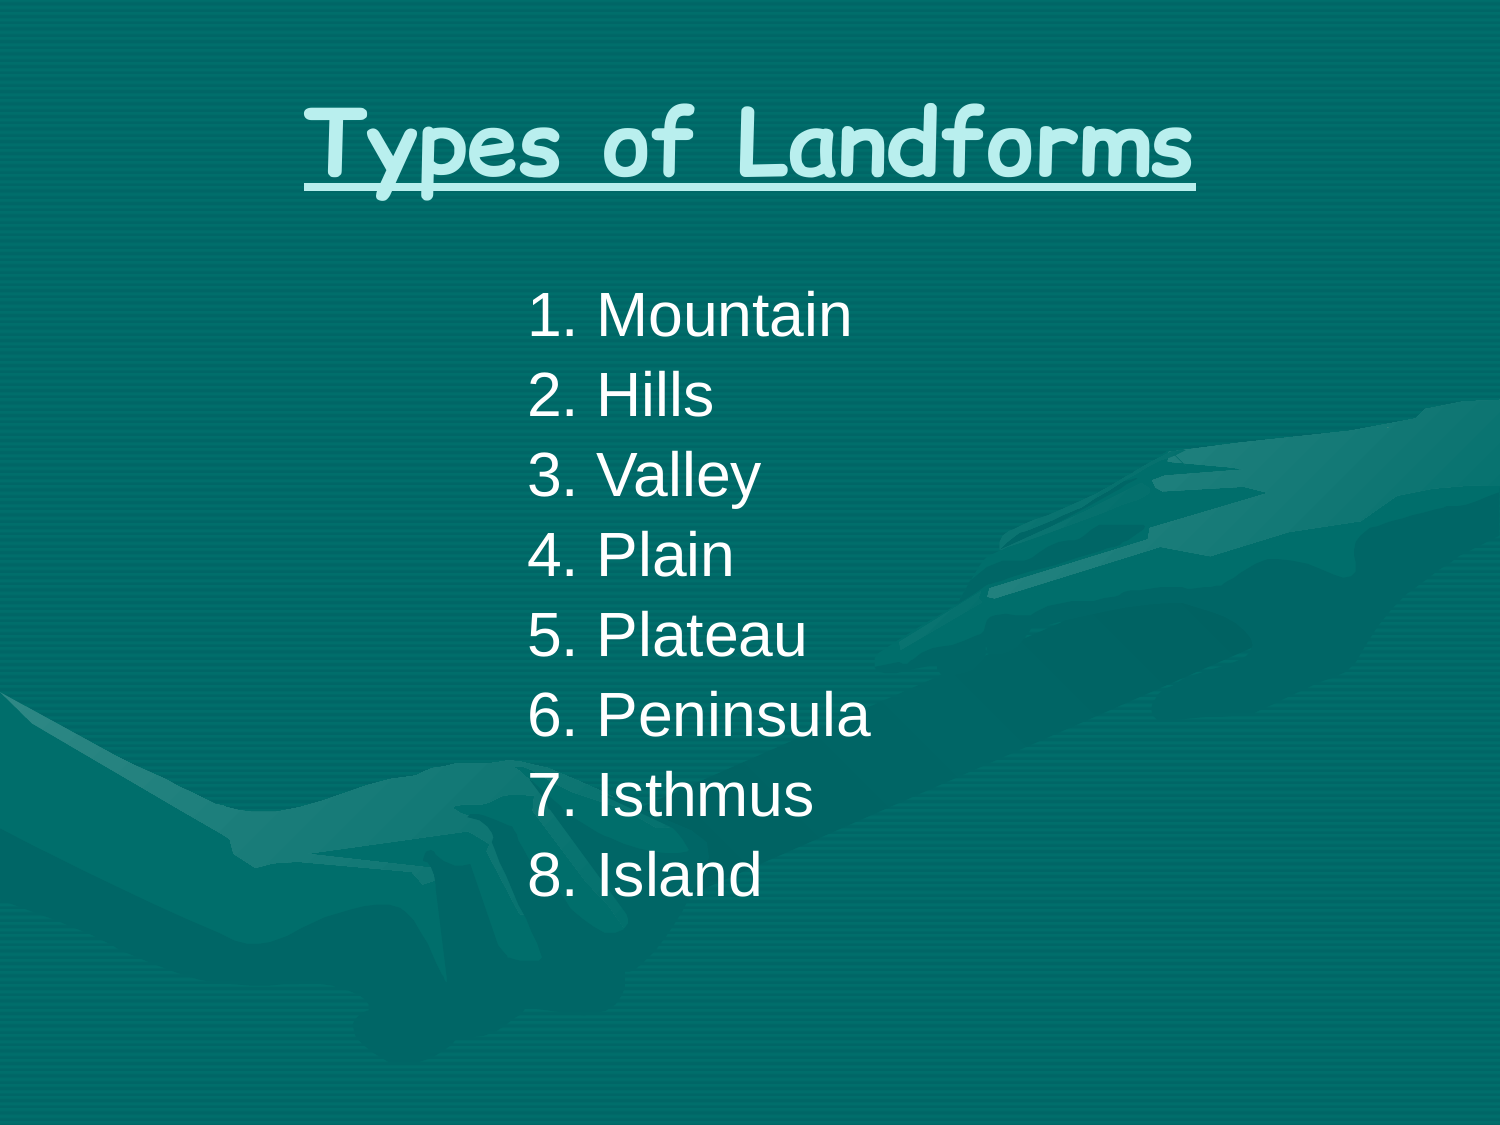

# Types of Landforms
1. Mountain
2. Hills
3. Valley
4. Plain
5. Plateau
6. Peninsula
7. Isthmus
8. Island